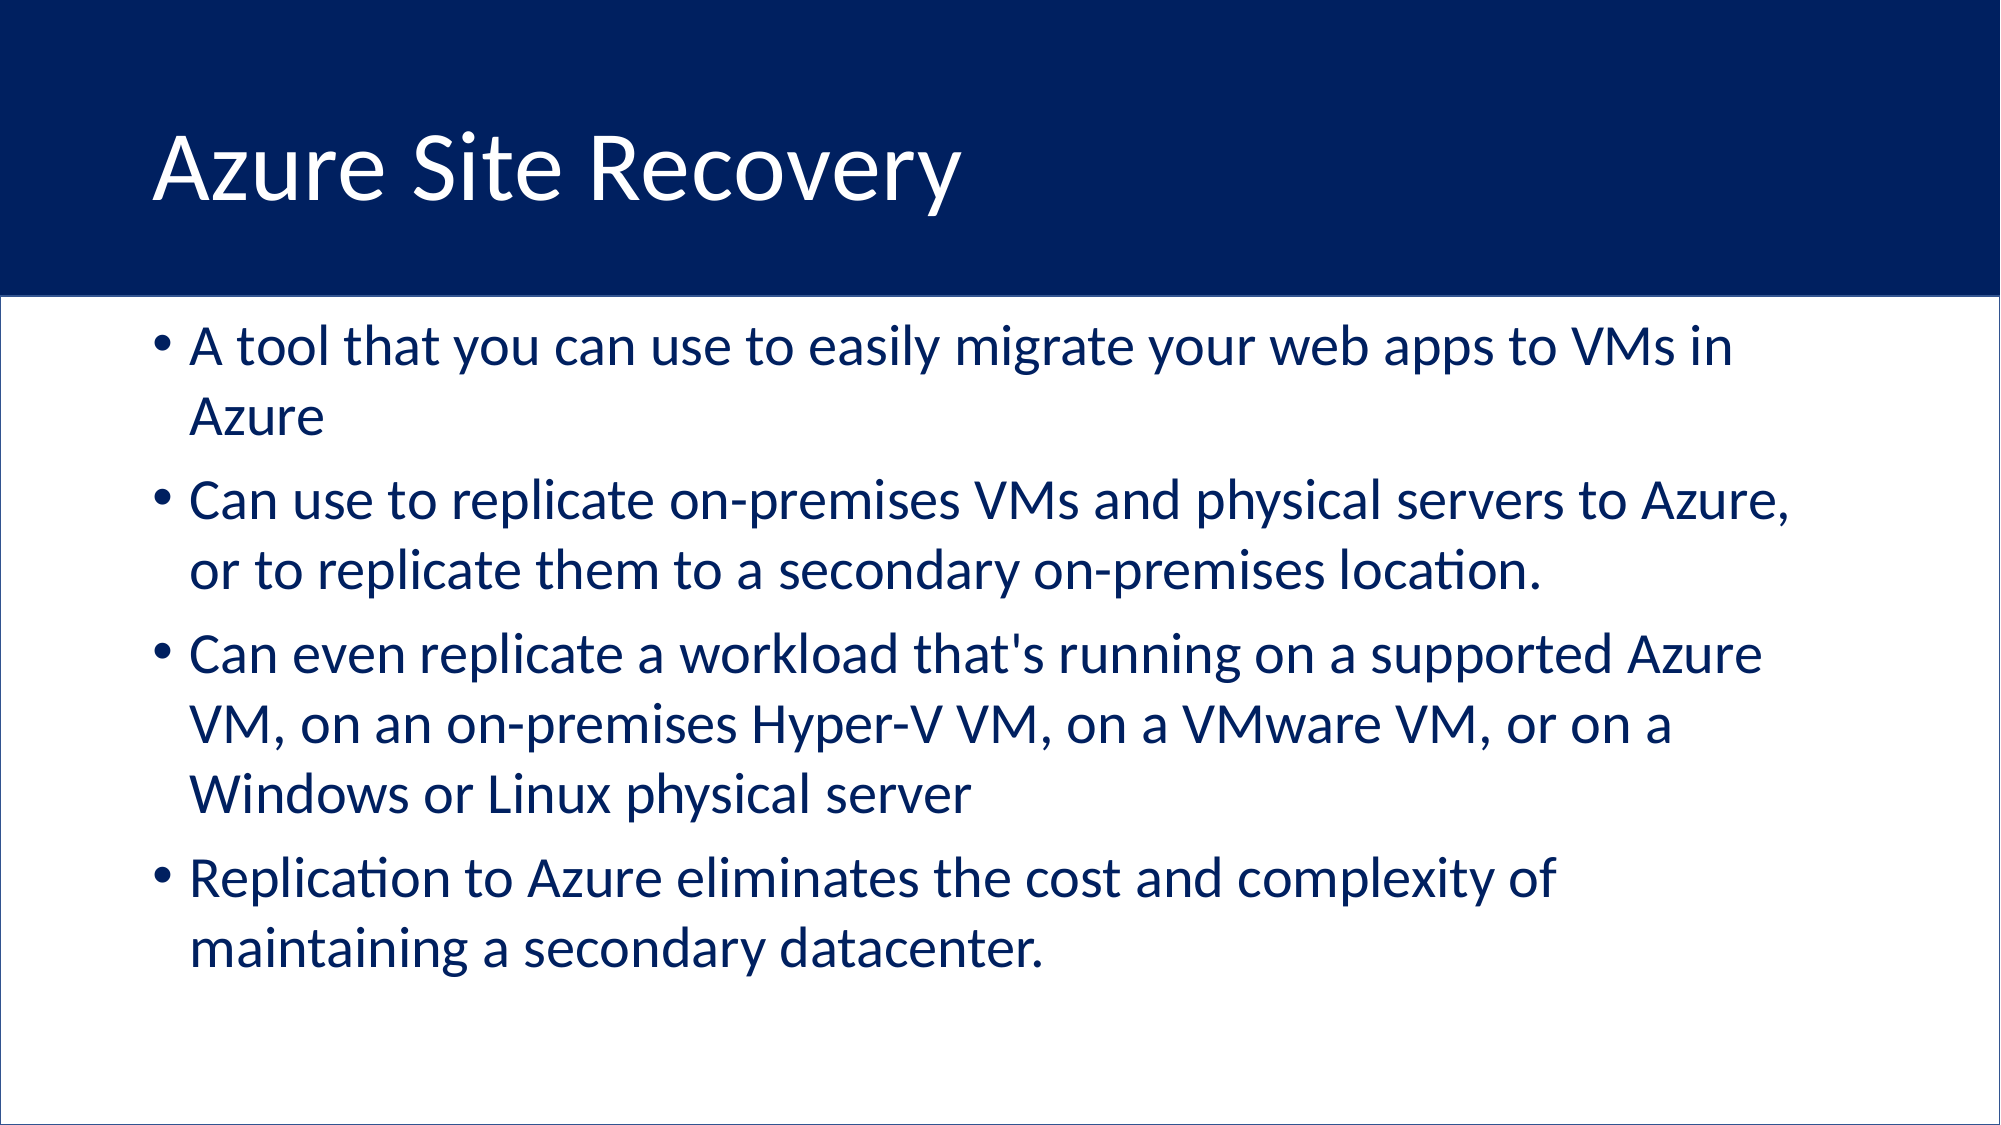

# Azure Site Recovery

A tool that you can use to easily migrate your web apps to VMs in Azure
Can use to replicate on-premises VMs and physical servers to Azure, or to replicate them to a secondary on-premises location.
Can even replicate a workload that's running on a supported Azure VM, on an on-premises Hyper-V VM, on a VMware VM, or on a Windows or Linux physical server
Replication to Azure eliminates the cost and complexity of maintaining a secondary datacenter.